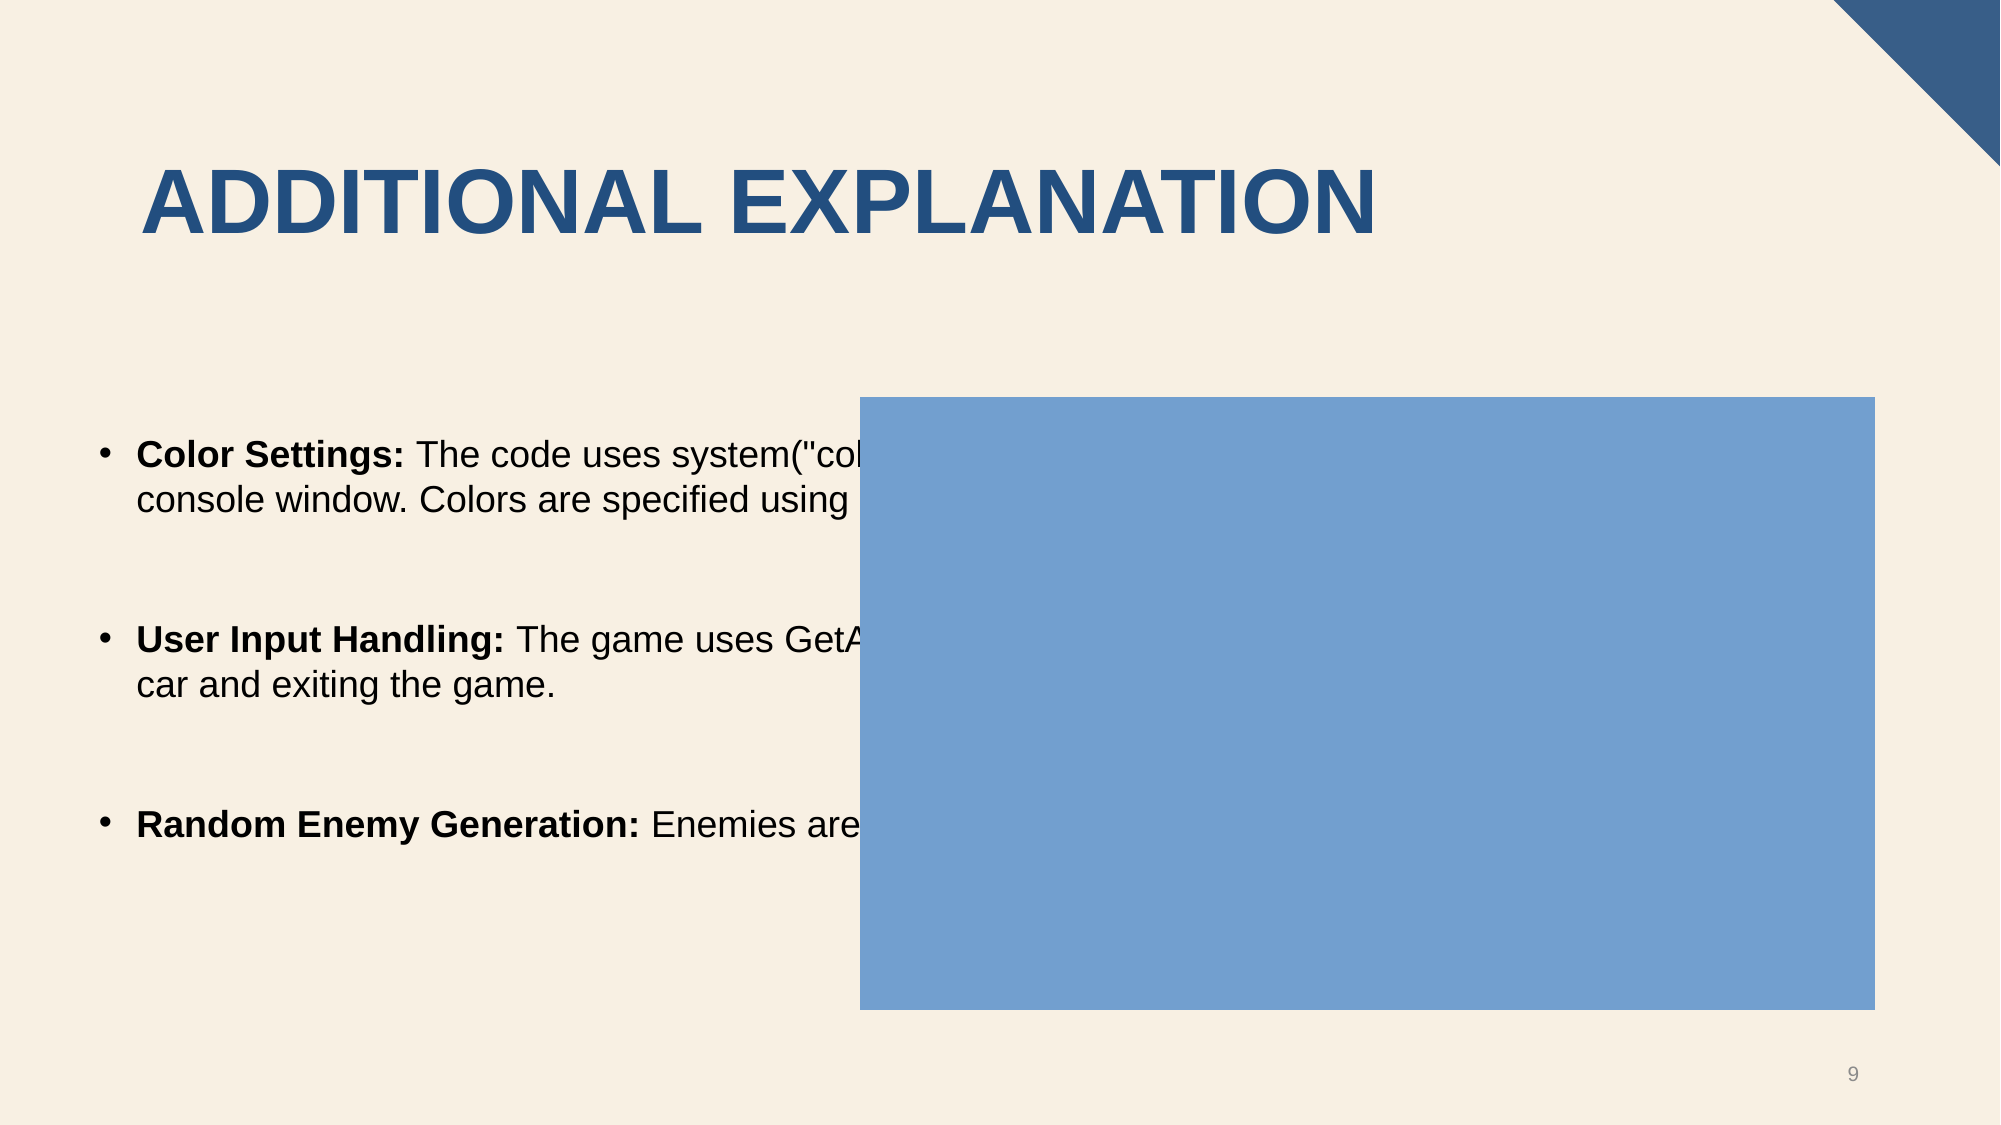

# Additional explanation​

Color Settings: The code uses system("color") to set the background and foreground colors of the console window. Colors are specified using hexadecimal codes or predefined color names.

User Input Handling: The game uses GetAsyncKeyState() to detect keyboard input for controlling the car and exiting the game.

Random Enemy Generation: Enemies are randomly generated on the screen within a specified range.

9